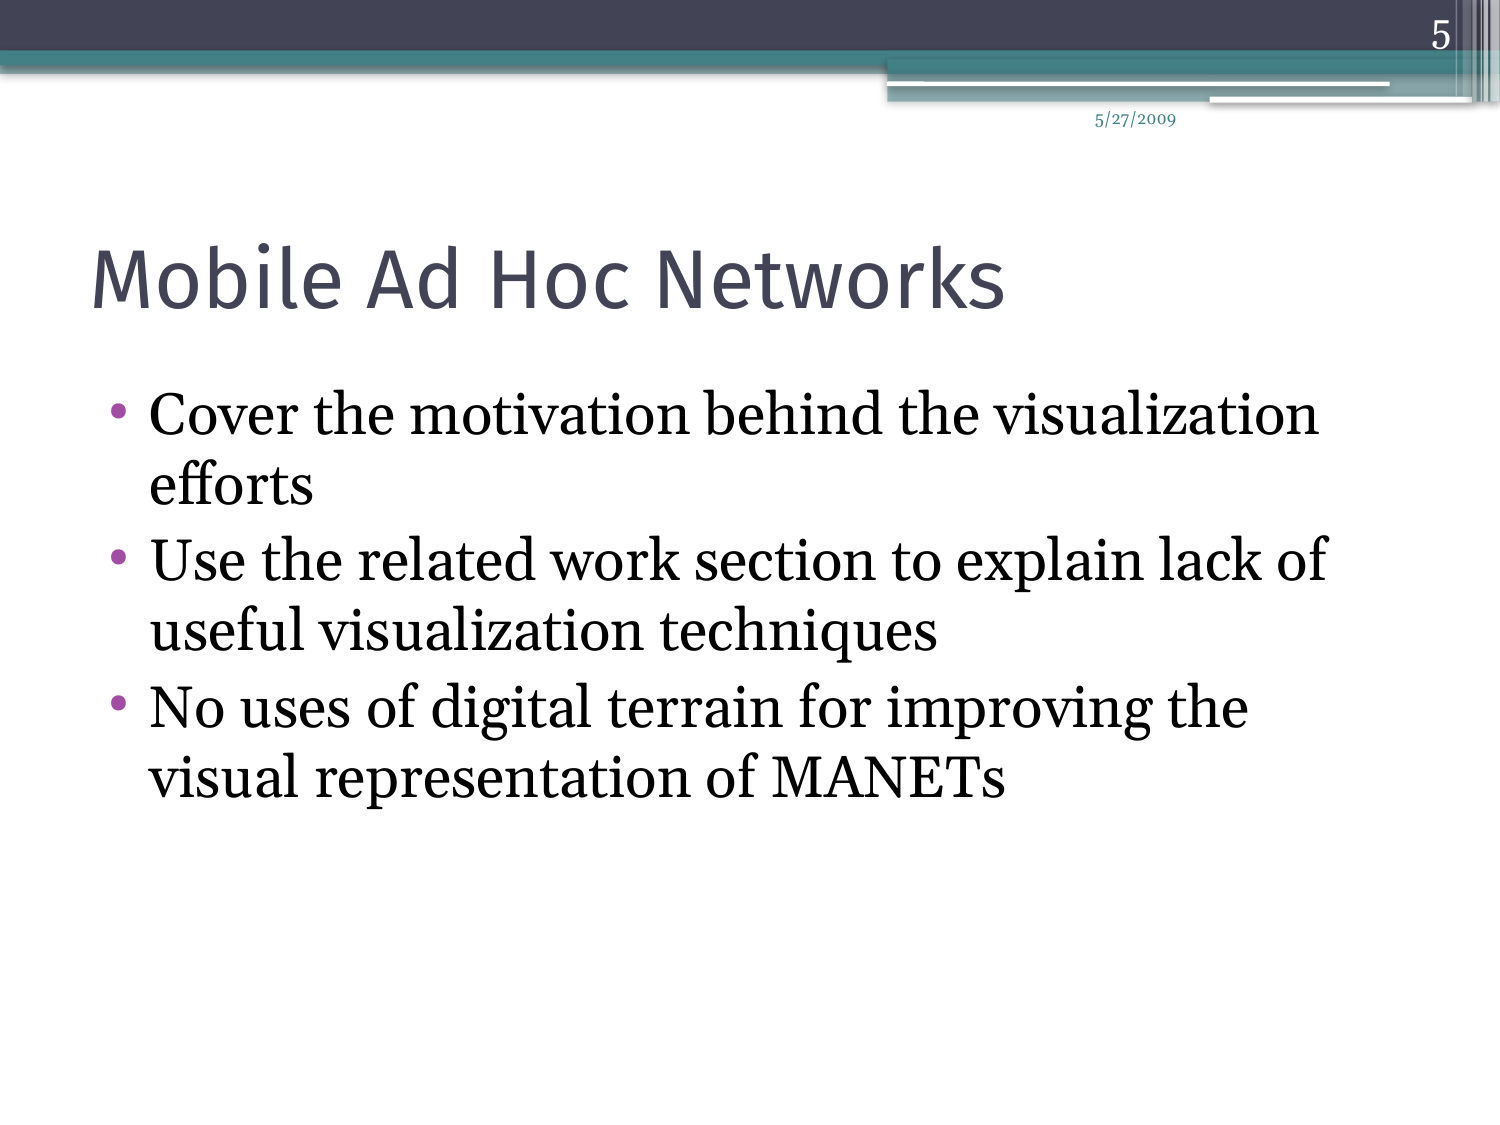

5
5/27/2009
# Mobile Ad Hoc Networks
Cover the motivation behind the visualization efforts
Use the related work section to explain lack of useful visualization techniques
No uses of digital terrain for improving the visual representation of MANETs